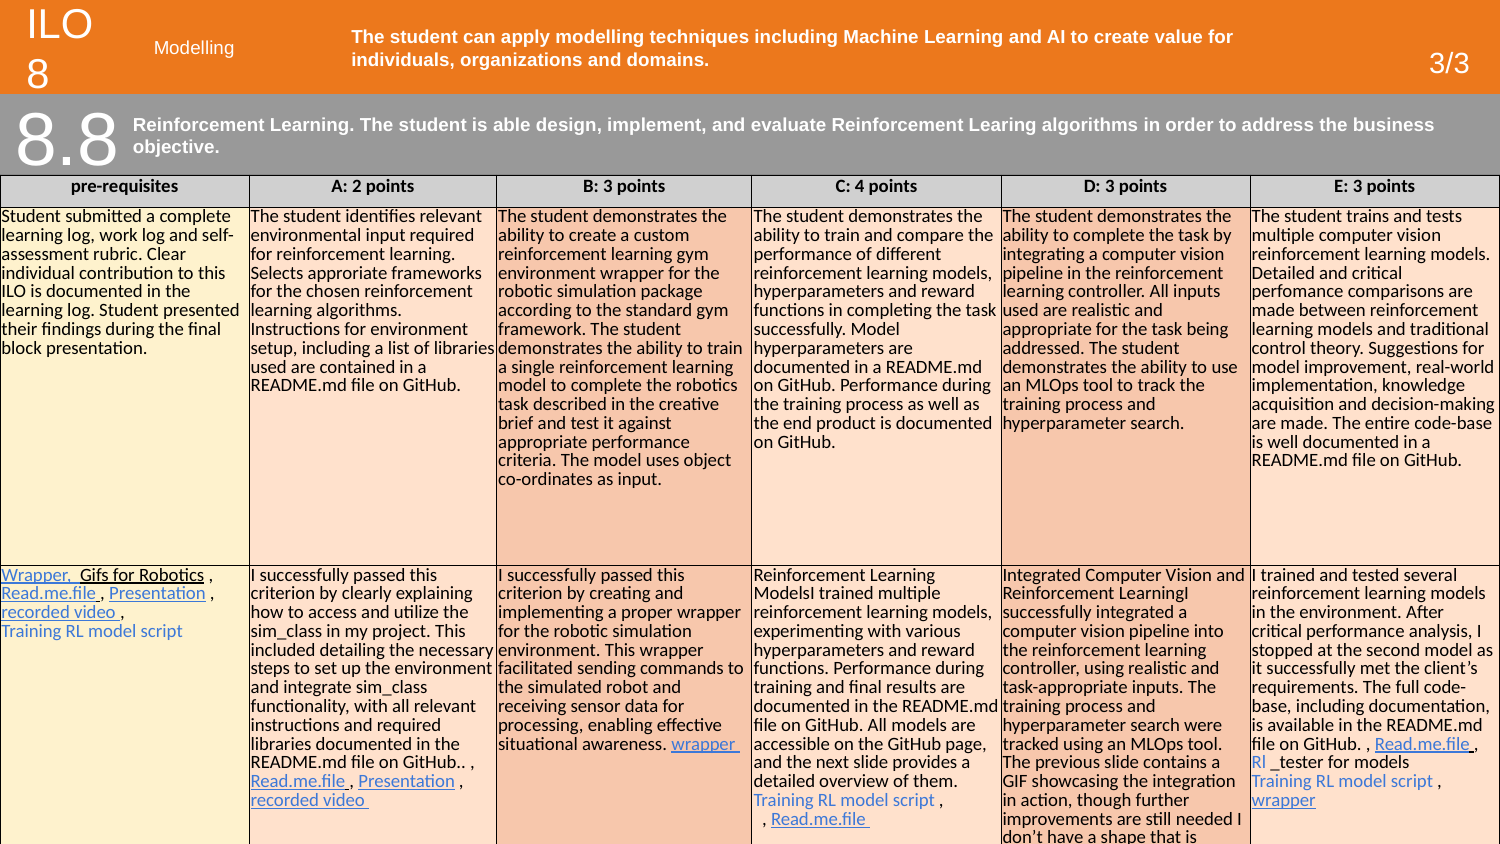

# ILO 8
Modelling
The student can apply modelling techniques including Machine Learning and AI to create value for individuals, organizations and domains.
3/3
8.8
Reinforcement Learning. The student is able design, implement, and evaluate Reinforcement Learing algorithms in order to address the business objective.
| pre-requisites | A: 2 points | B: 3 points | C: 4 points | D: 3 points | E: 3 points |
| --- | --- | --- | --- | --- | --- |
| Student submitted a complete learning log, work log and self-assessment rubric. Clear individual contribution to this ILO is documented in the learning log. Student presented their findings during the final block presentation. | The student identifies relevant environmental input required for reinforcement learning. Selects approriate frameworks for the chosen reinforcement learning algorithms. Instructions for environment setup, including a list of libraries used are contained in a README.md file on GitHub. | The student demonstrates the ability to create a custom reinforcement learning gym environment wrapper for the robotic simulation package according to the standard gym framework. The student demonstrates the ability to train a single reinforcement learning model to complete the robotics task described in the creative brief and test it against appropriate performance criteria. The model uses object co-ordinates as input. | The student demonstrates the ability to train and compare the performance of different reinforcement learning models, hyperparameters and reward functions in completing the task successfully. Model hyperparameters are documented in a README.md on GitHub. Performance during the training process as well as the end product is documented on GitHub. | The student demonstrates the ability to complete the task by integrating a computer vision pipeline in the reinforcement learning controller. All inputs used are realistic and appropriate for the task being addressed. The student demonstrates the ability to use an MLOps tool to track the training process and hyperparameter search. | The student trains and tests multiple computer vision reinforcement learning models. Detailed and critical perfomance comparisons are made between reinforcement learning models and traditional control theory. Suggestions for model improvement, real-world implementation, knowledge acquisition and decision-making are made. The entire code-base is well documented in a README.md file on GitHub. |
| Wrapper, Gifs for Robotics , Read.me.file , Presentation , recorded video , Training RL model script | I successfully passed this criterion by clearly explaining how to access and utilize the sim\_class in my project. This included detailing the necessary steps to set up the environment and integrate sim\_class functionality, with all relevant instructions and required libraries documented in the README.md file on GitHub.. , Read.me.file , Presentation , recorded video | I successfully passed this criterion by creating and implementing a proper wrapper for the robotic simulation environment. This wrapper facilitated sending commands to the simulated robot and receiving sensor data for processing, enabling effective situational awareness. wrapper | Reinforcement Learning ModelsI trained multiple reinforcement learning models, experimenting with various hyperparameters and reward functions. Performance during training and final results are documented in the README.md file on GitHub. All models are accessible on the GitHub page, and the next slide provides a detailed overview of them. Training RL model script , , Read.me.file | Integrated Computer Vision and Reinforcement LearningI successfully integrated a computer vision pipeline into the reinforcement learning controller, using realistic and task-appropriate inputs. The training process and hyperparameter search were tracked using an MLOps tool. The previous slide contains a GIF showcasing the integration in action, though further improvements are still needed I don’t have a shape that is matching and still making some problems when dropping the chemical. Task\_13\_Rl pipeline , CV pipeline for Rl model | I trained and tested several reinforcement learning models in the environment. After critical performance analysis, I stopped at the second model as it successfully met the client’s requirements. The full code-base, including documentation, is available in the README.md file on GitHub. , Read.me.file , Rl \_tester for models Training RL model script , wrapper |